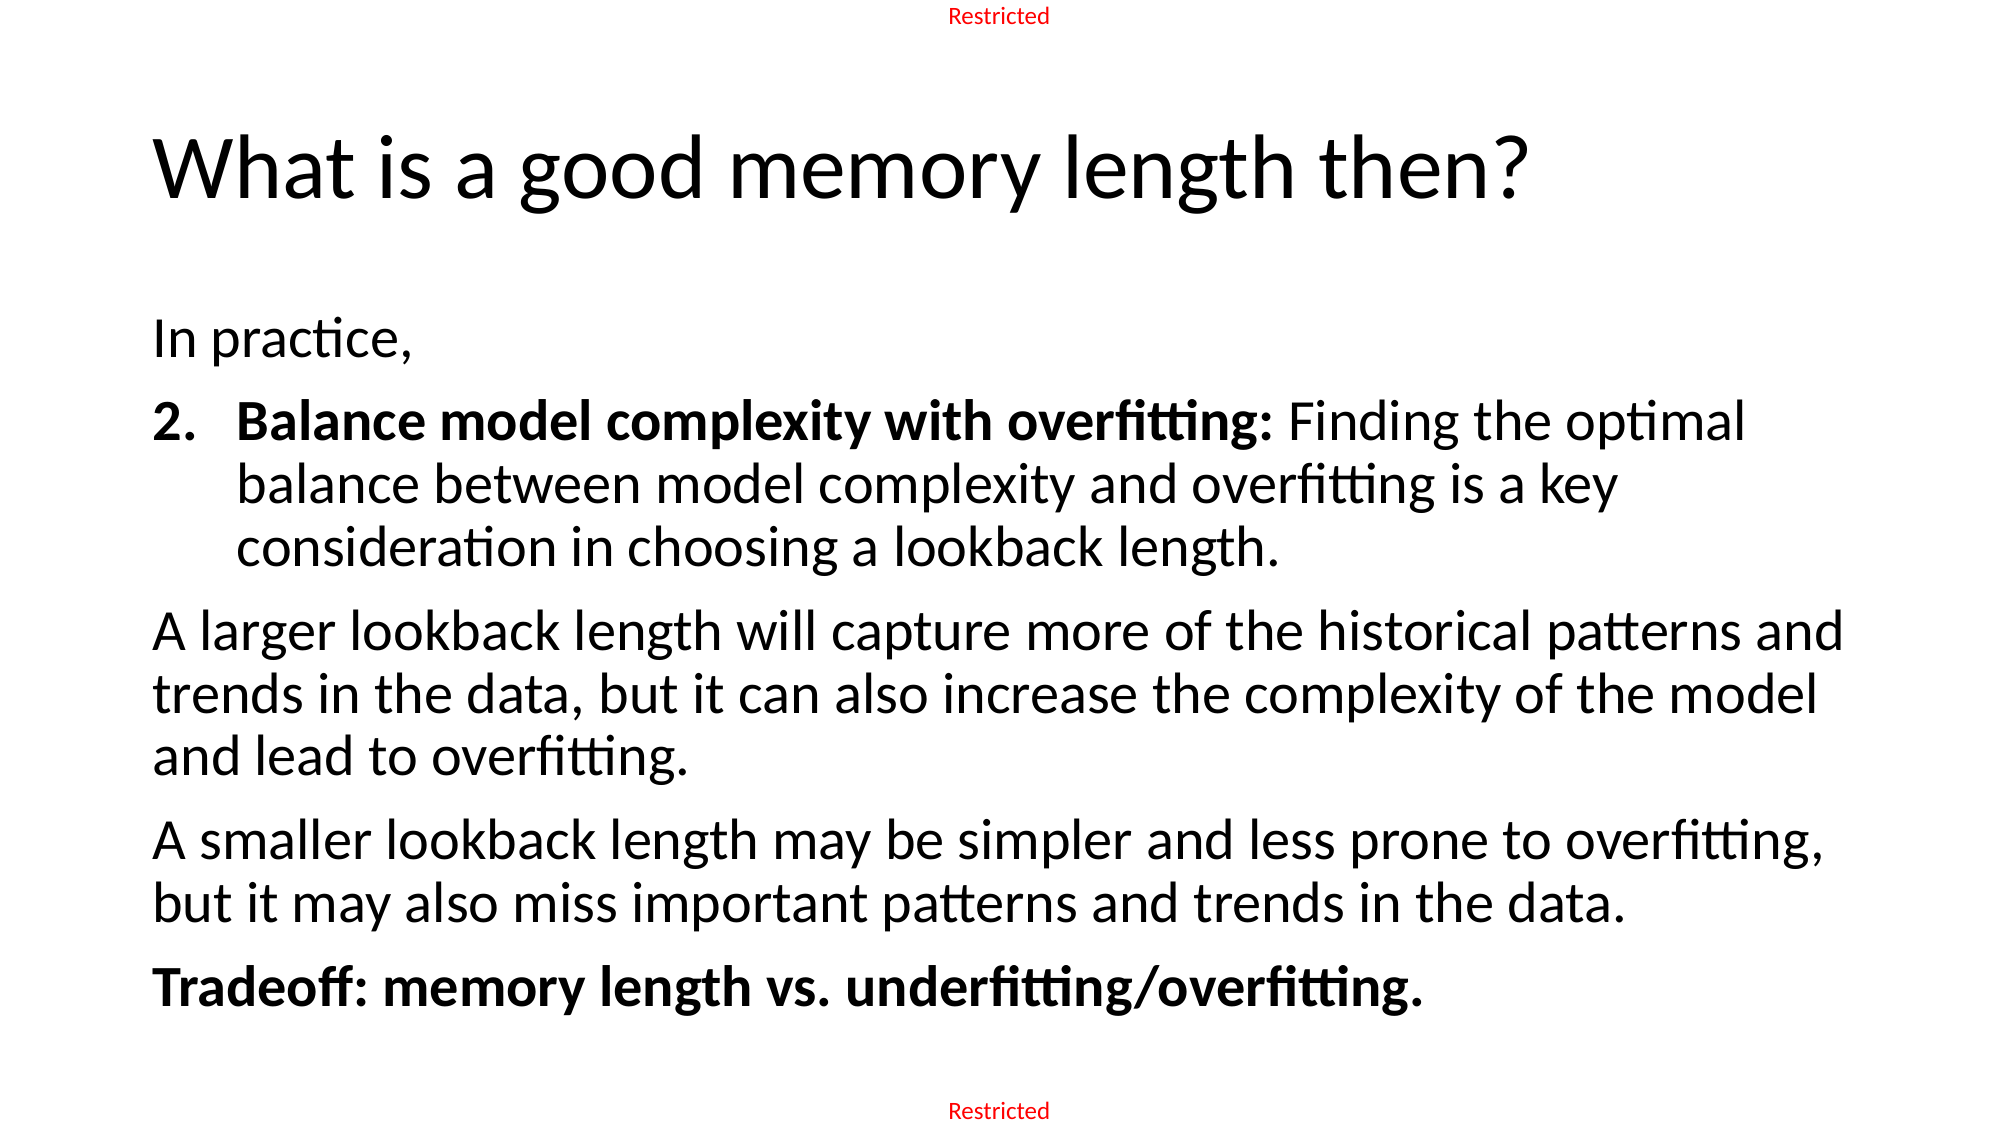

# What is a good memory length then?
In practice,
Balance model complexity with overfitting: Finding the optimal balance between model complexity and overfitting is a key consideration in choosing a lookback length.
A larger lookback length will capture more of the historical patterns and trends in the data, but it can also increase the complexity of the model and lead to overfitting.
A smaller lookback length may be simpler and less prone to overfitting, but it may also miss important patterns and trends in the data.
Tradeoff: memory length vs. underfitting/overfitting.